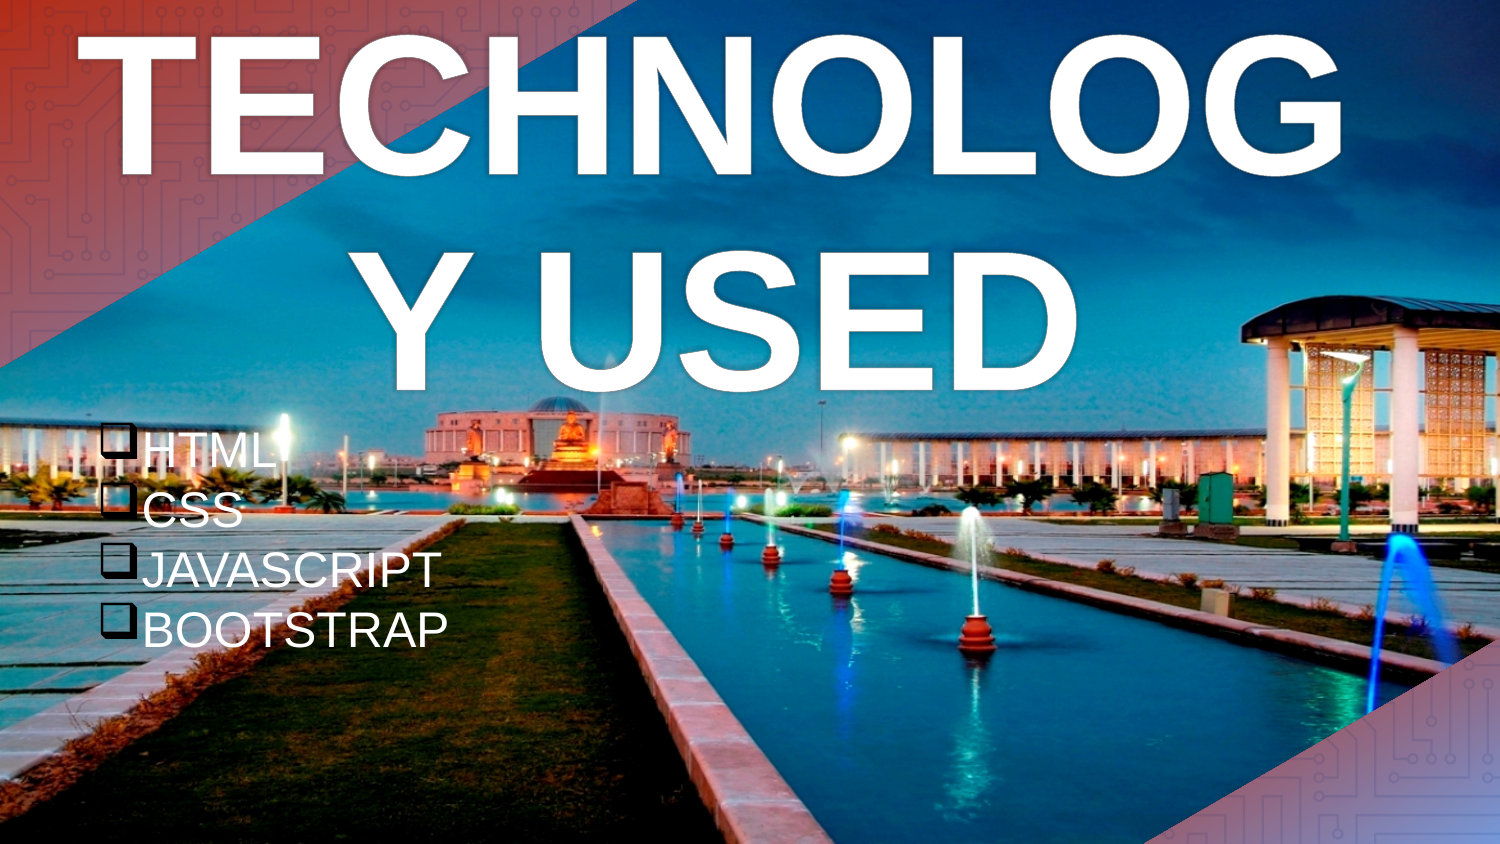

# TECHNOLOGY USED

HTML
CSS
JAVASCRIPT
BOOTSTRAP